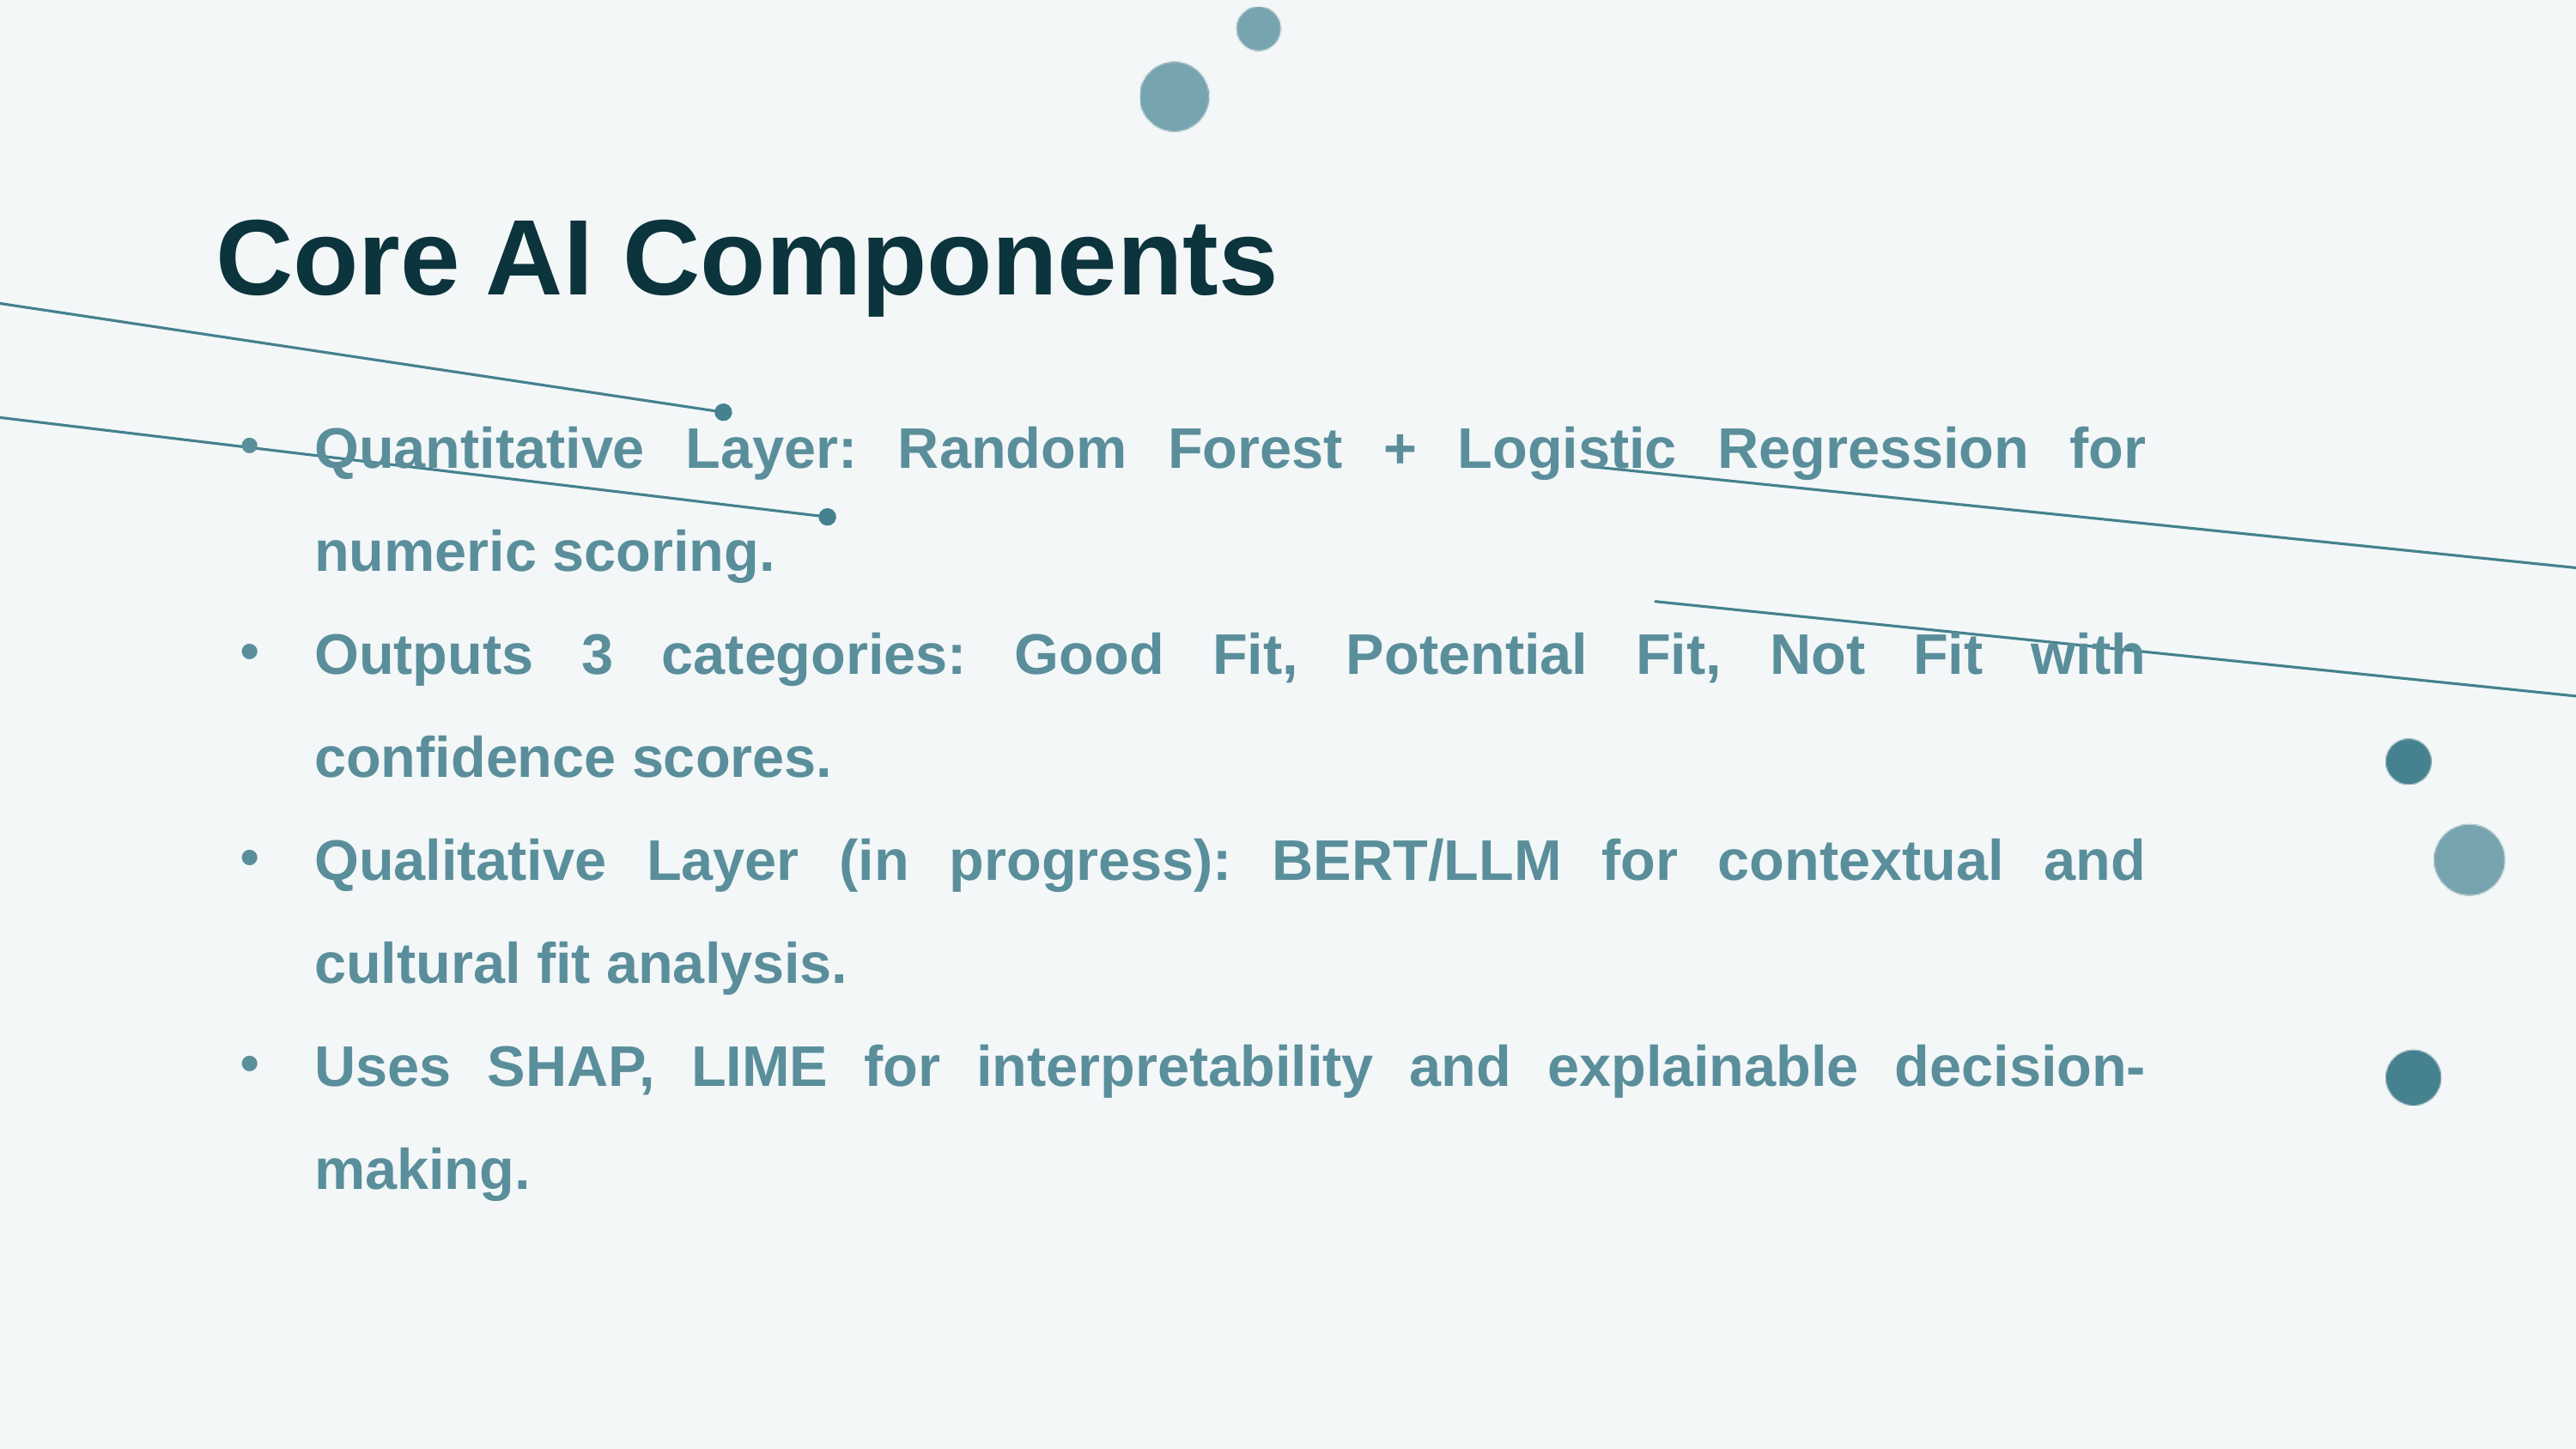

Core AI Components

Quantitative Layer: Random Forest + Logistic Regression for numeric scoring.
Outputs 3 categories: Good Fit, Potential Fit, Not Fit with confidence scores.
Qualitative Layer (in progress): BERT/LLM for contextual and cultural fit analysis.
Uses SHAP, LIME for interpretability and explainable decision-making.